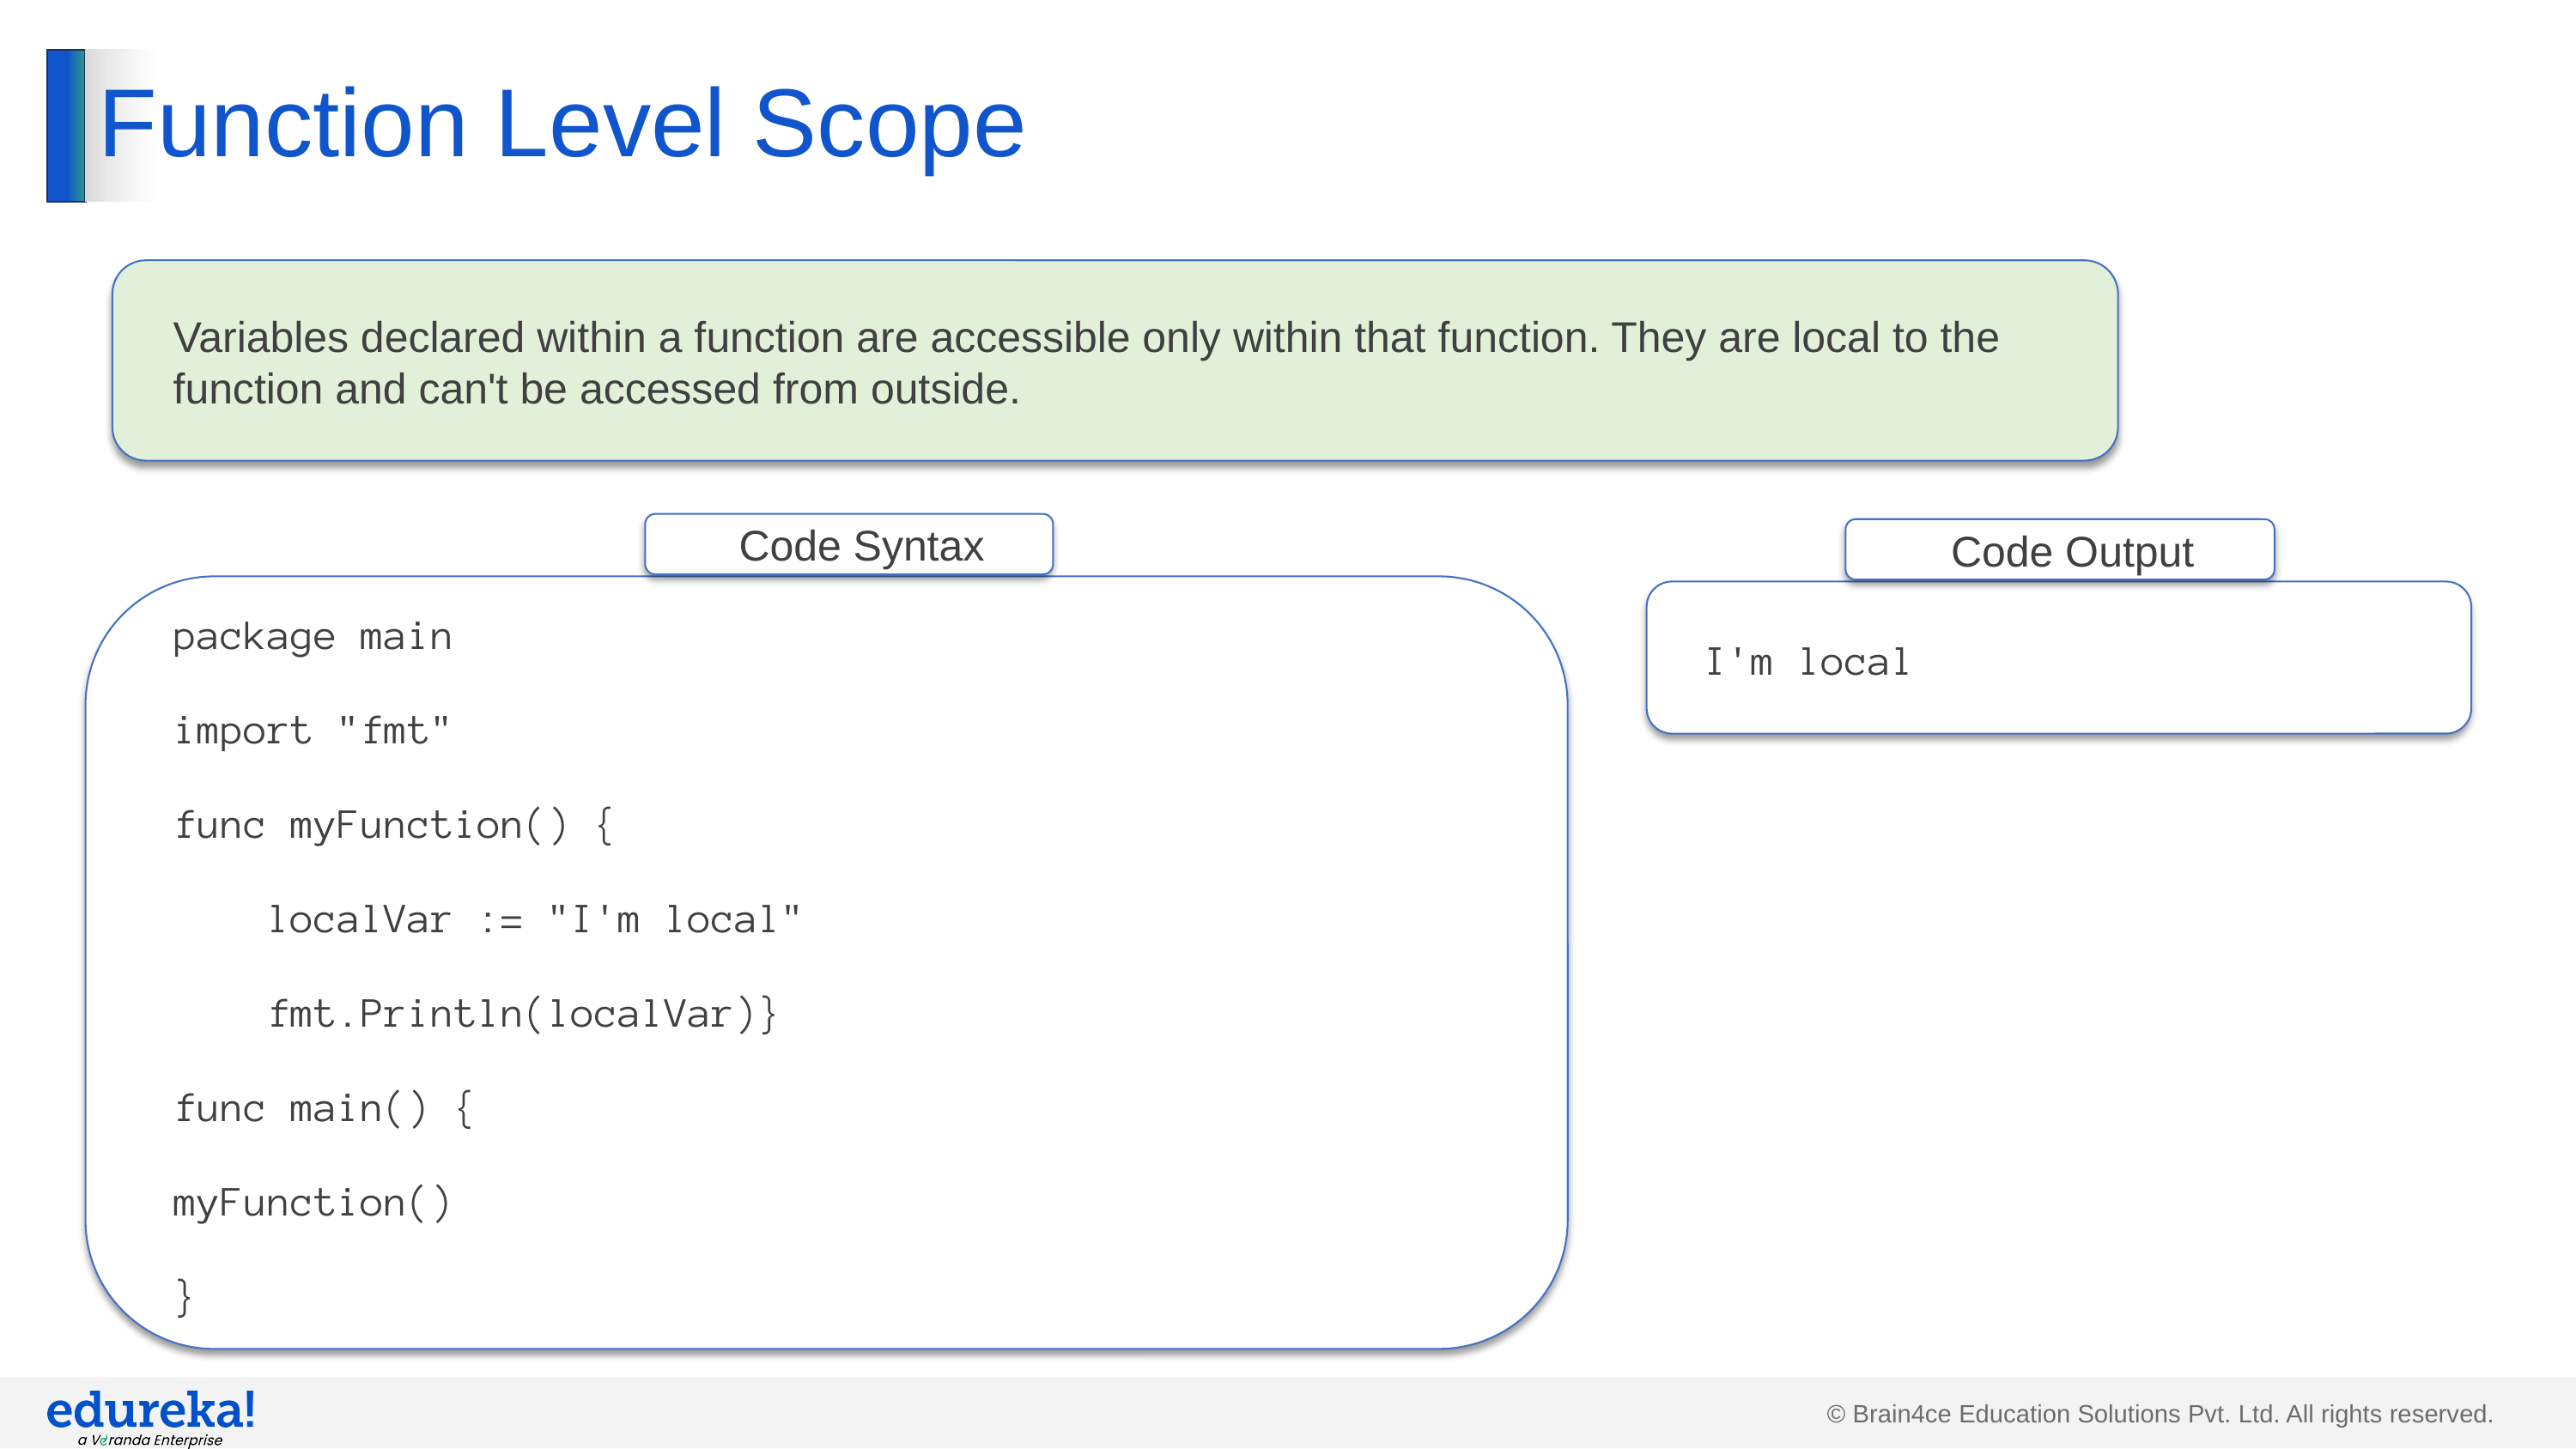

# Function Level Scope
Variables declared within a function are accessible only within that function. They are local to the function and can't be accessed from outside.
Code Syntax
Code Output
package main
import "fmt"
func myFunction() {
    localVar := "I'm local"
    fmt.Println(localVar)}
func main() {
myFunction()
}
I'm local